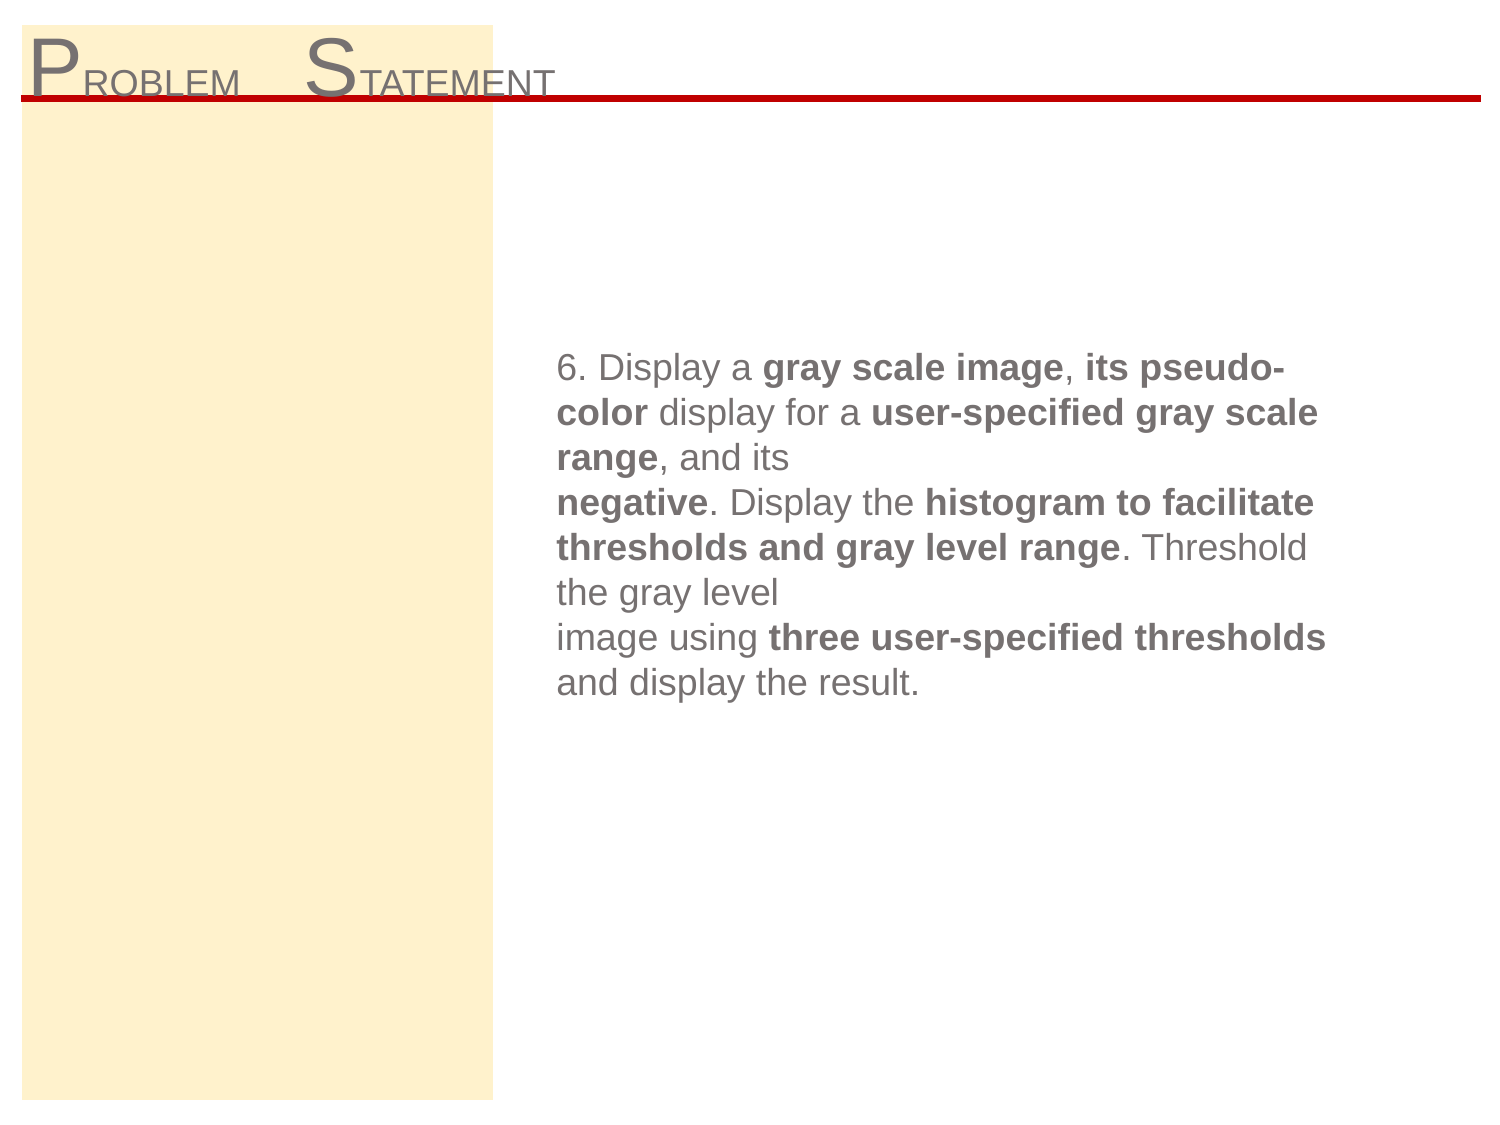

PROBLEM      STATEMENT

6. Display a gray scale image, its pseudo-color display for a user-specified gray scale range, and its
negative. Display the histogram to facilitate thresholds and gray level range. Threshold the gray level
image using three user-specified thresholds and display the result.